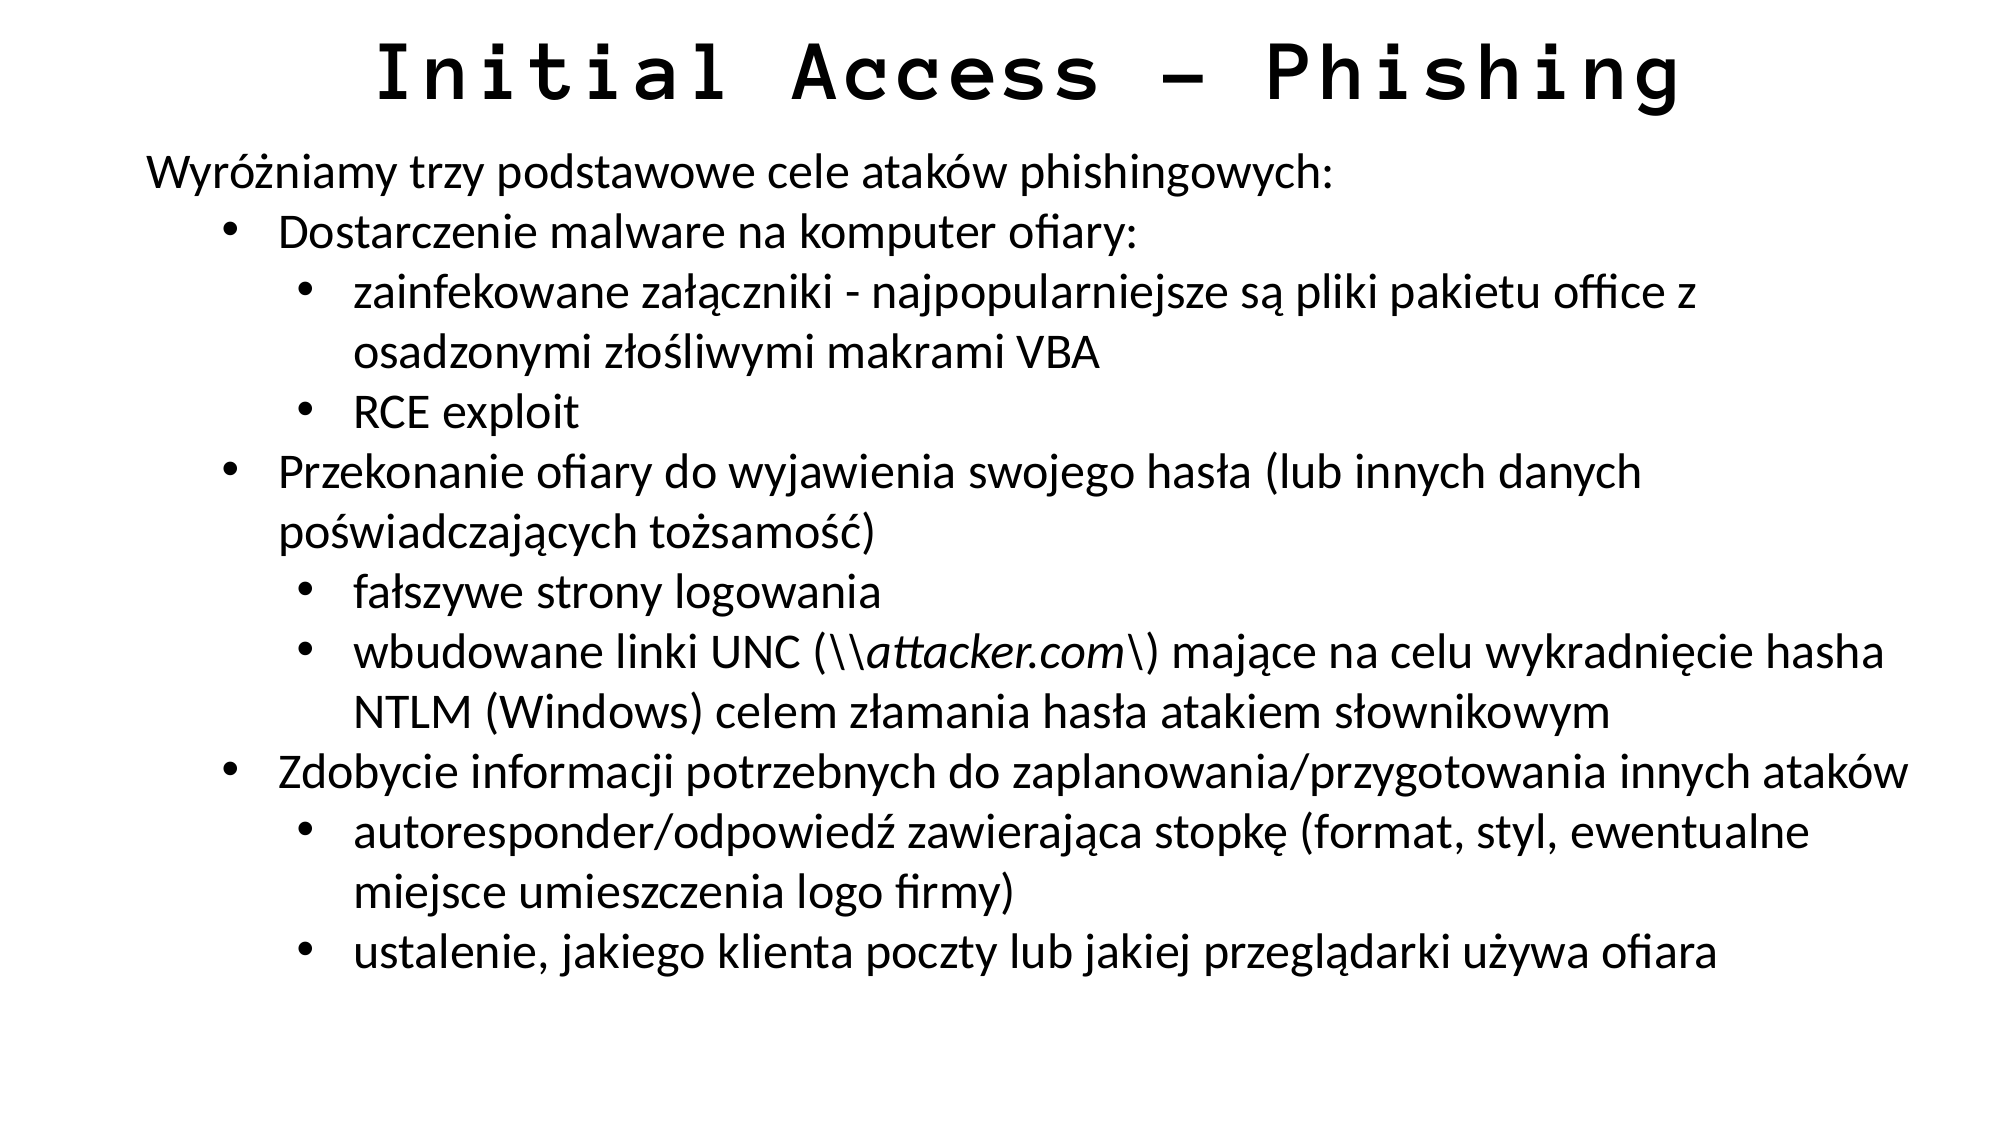

Initial Access - Phishing
Wyróżniamy trzy podstawowe cele ataków phishingowych:
Dostarczenie malware na komputer ofiary:
zainfekowane załączniki - najpopularniejsze są pliki pakietu office z osadzonymi złośliwymi makrami VBA
RCE exploit
Przekonanie ofiary do wyjawienia swojego hasła (lub innych danych poświadczających tożsamość)
fałszywe strony logowania
wbudowane linki UNC (\\attacker.com\) mające na celu wykradnięcie hasha NTLM (Windows) celem złamania hasła atakiem słownikowym
Zdobycie informacji potrzebnych do zaplanowania/przygotowania innych ataków
autoresponder/odpowiedź zawierająca stopkę (format, styl, ewentualne miejsce umieszczenia logo firmy)
ustalenie, jakiego klienta poczty lub jakiej przeglądarki używa ofiara